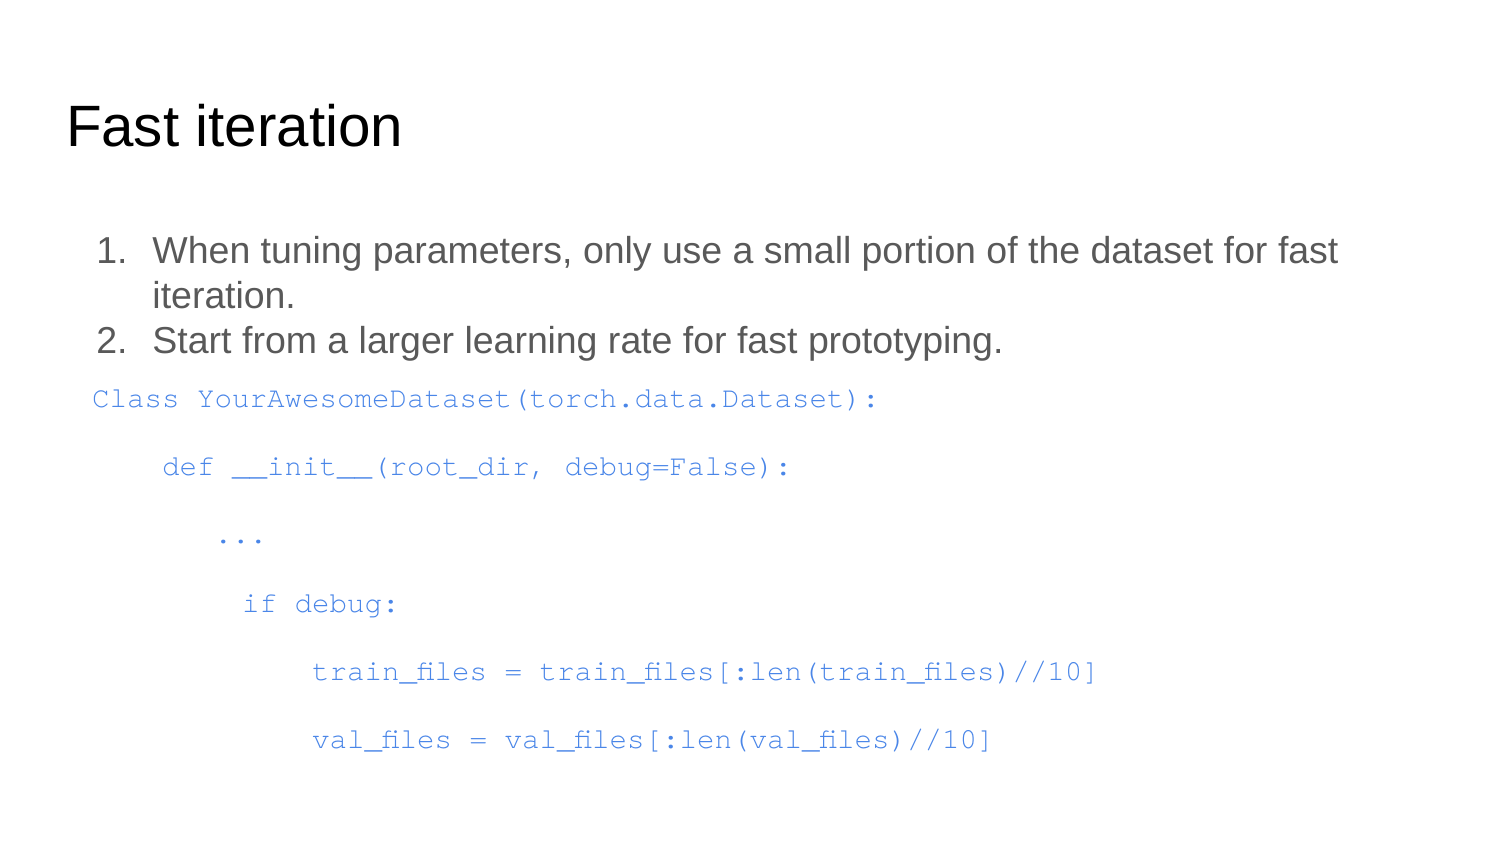

# Fast iteration
When tuning parameters, only use a small portion of the dataset for fast iteration.
Start from a larger learning rate for fast prototyping.
Class YourAwesomeDataset(torch.data.Dataset):
    def __init__(root_dir, debug=False):
       ...
if debug:
    train_files = train_files[:len(train_files)//10]
    val_files = val_files[:len(val_files)//10]